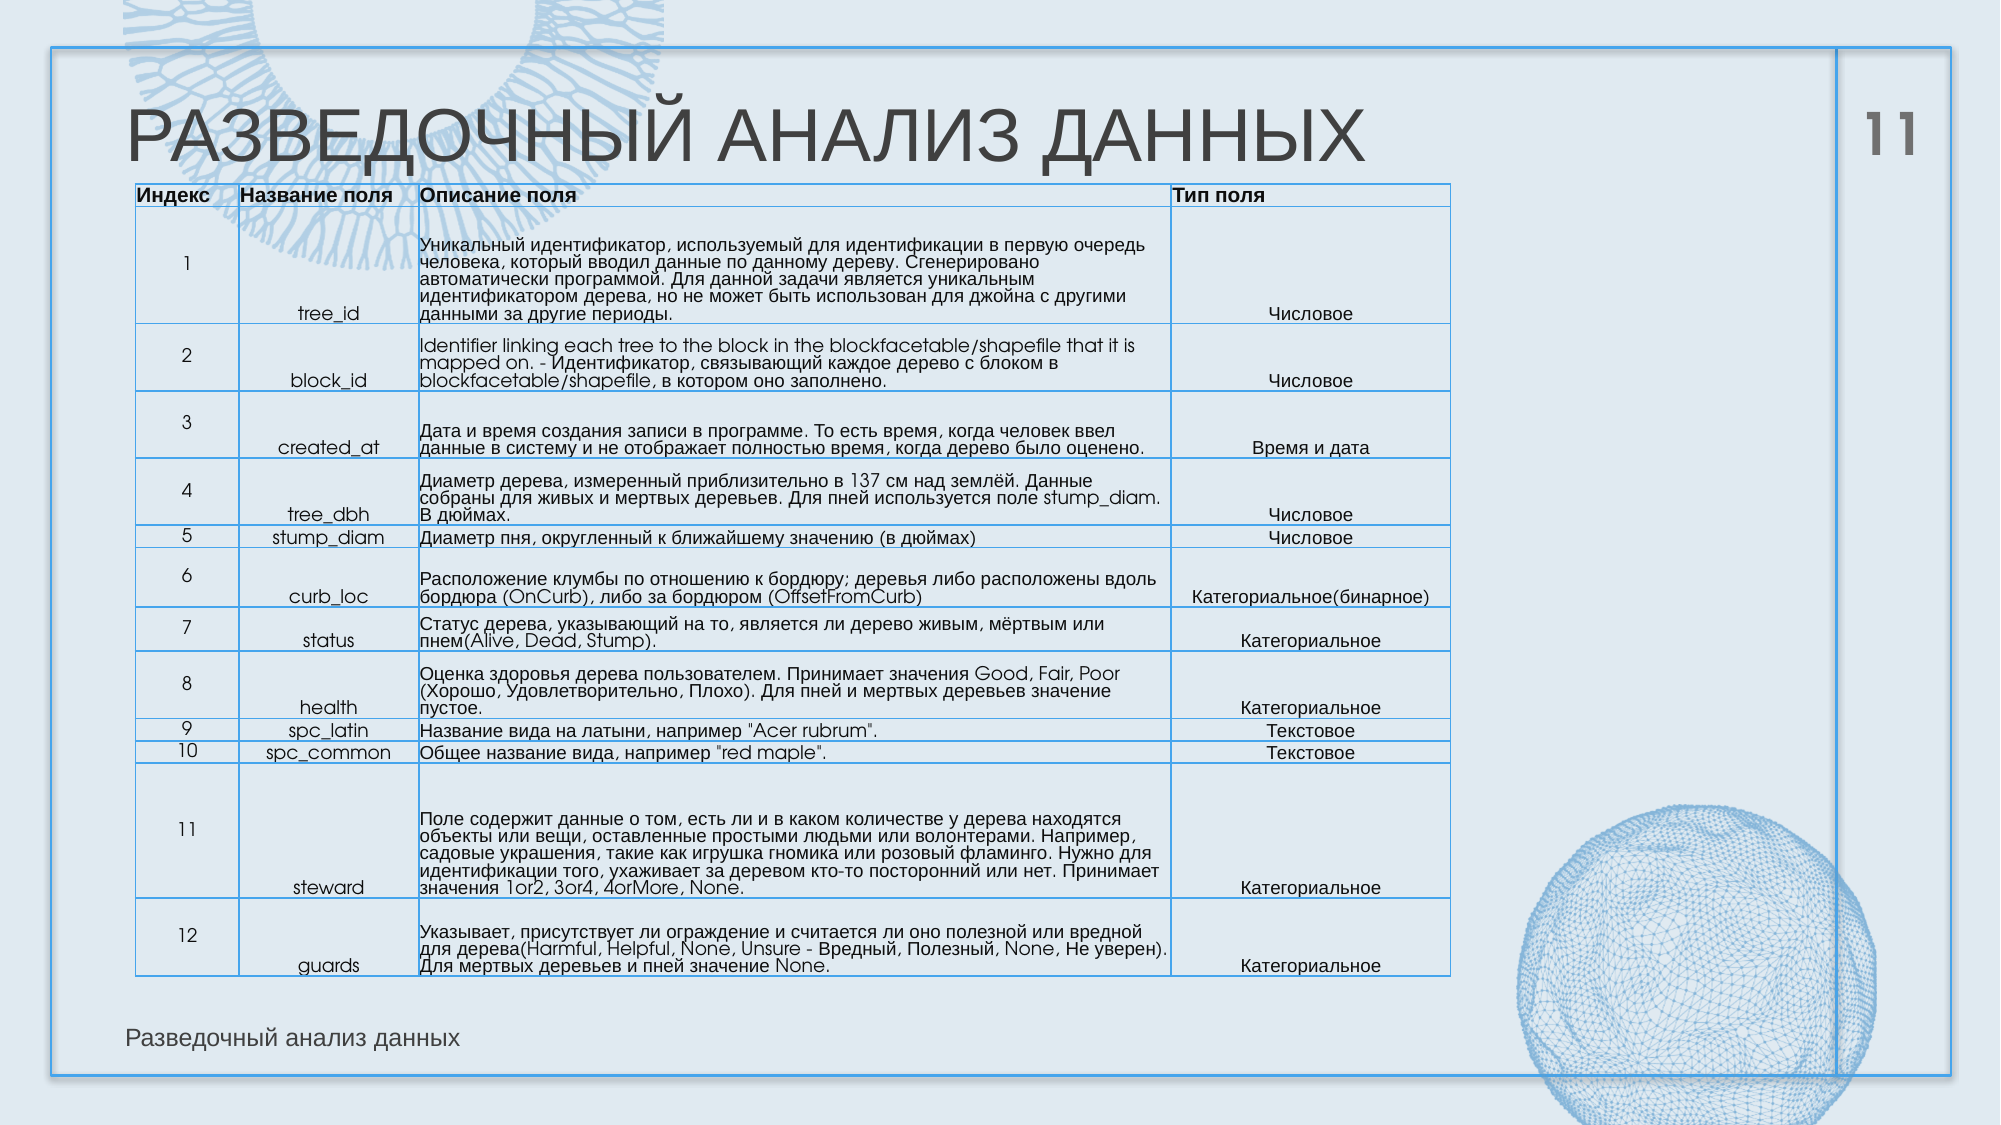

# Разведочный анализ данных
11
| Индекс | Название поля | Описание поля | Тип поля |
| --- | --- | --- | --- |
| 1 | tree\_id | Уникальный идентификатор, используемый для идентификации в первую очередь человека, который вводил данные по данному дереву. Сгенерировано автоматически программой. Для данной задачи является уникальным идентификатором дерева, но не может быть использован для джойна с другими данными за другие периоды. | Числовое |
| 2 | block\_id | Identifier linking each tree to the block in the blockfacetable/shapefile that it is mapped on. - Идентификатор, связывающий каждое дерево с блоком в blockfacetable/shapefile, в котором оно заполнено. | Числовое |
| 3 | created\_at | Дата и время создания записи в программе. То есть время, когда человек ввел данные в систему и не отображает полностью время, когда дерево было оценено. | Время и дата |
| 4 | tree\_dbh | Диаметр дерева, измеренный приблизительно в 137 см над землёй. Данные собраны для живых и мертвых деревьев. Для пней используется поле stump\_diam. В дюймах. | Числовое |
| 5 | stump\_diam | Диаметр пня, округленный к ближайшему значению (в дюймах) | Числовое |
| 6 | curb\_loc | Расположение клумбы по отношению к бордюру; деревья либо расположены вдоль бордюра (OnCurb), либо за бордюром (OffsetFromCurb) | Категориальное(бинарное) |
| 7 | status | Статус дерева, указывающий на то, является ли дерево живым, мёртвым или пнем(Alive, Dead, Stump). | Категориальное |
| 8 | health | Оценка здоровья дерева пользователем. Принимает значения Good, Fair, Poor (Хорошо, Удовлетворительно, Плохо). Для пней и мертвых деревьев значение пустое. | Категориальное |
| 9 | spc\_latin | Название вида на латыни, например "Acer rubrum". | Текстовое |
| 10 | spc\_common | Общее название вида, например "red maple". | Текстовое |
| 11 | steward | Поле содержит данные о том, есть ли и в каком количестве у дерева находятся объекты или вещи, оставленные простыми людьми или волонтерами. Например, садовые украшения, такие как игрушка гномика или розовый фламинго. Нужно для идентификации того, ухаживает за деревом кто-то посторонний или нет. Принимает значения 1or2, 3or4, 4orMore, None. | Категориальное |
| 12 | guards | Указывает, присутствует ли ограждение и считается ли оно полезной или вредной для дерева(Harmful, Helpful, None, Unsure - Вредный, Полезный, None, Не уверен). Для мертвых деревьев и пней значение None. | Категориальное |
Разведочный анализ данных